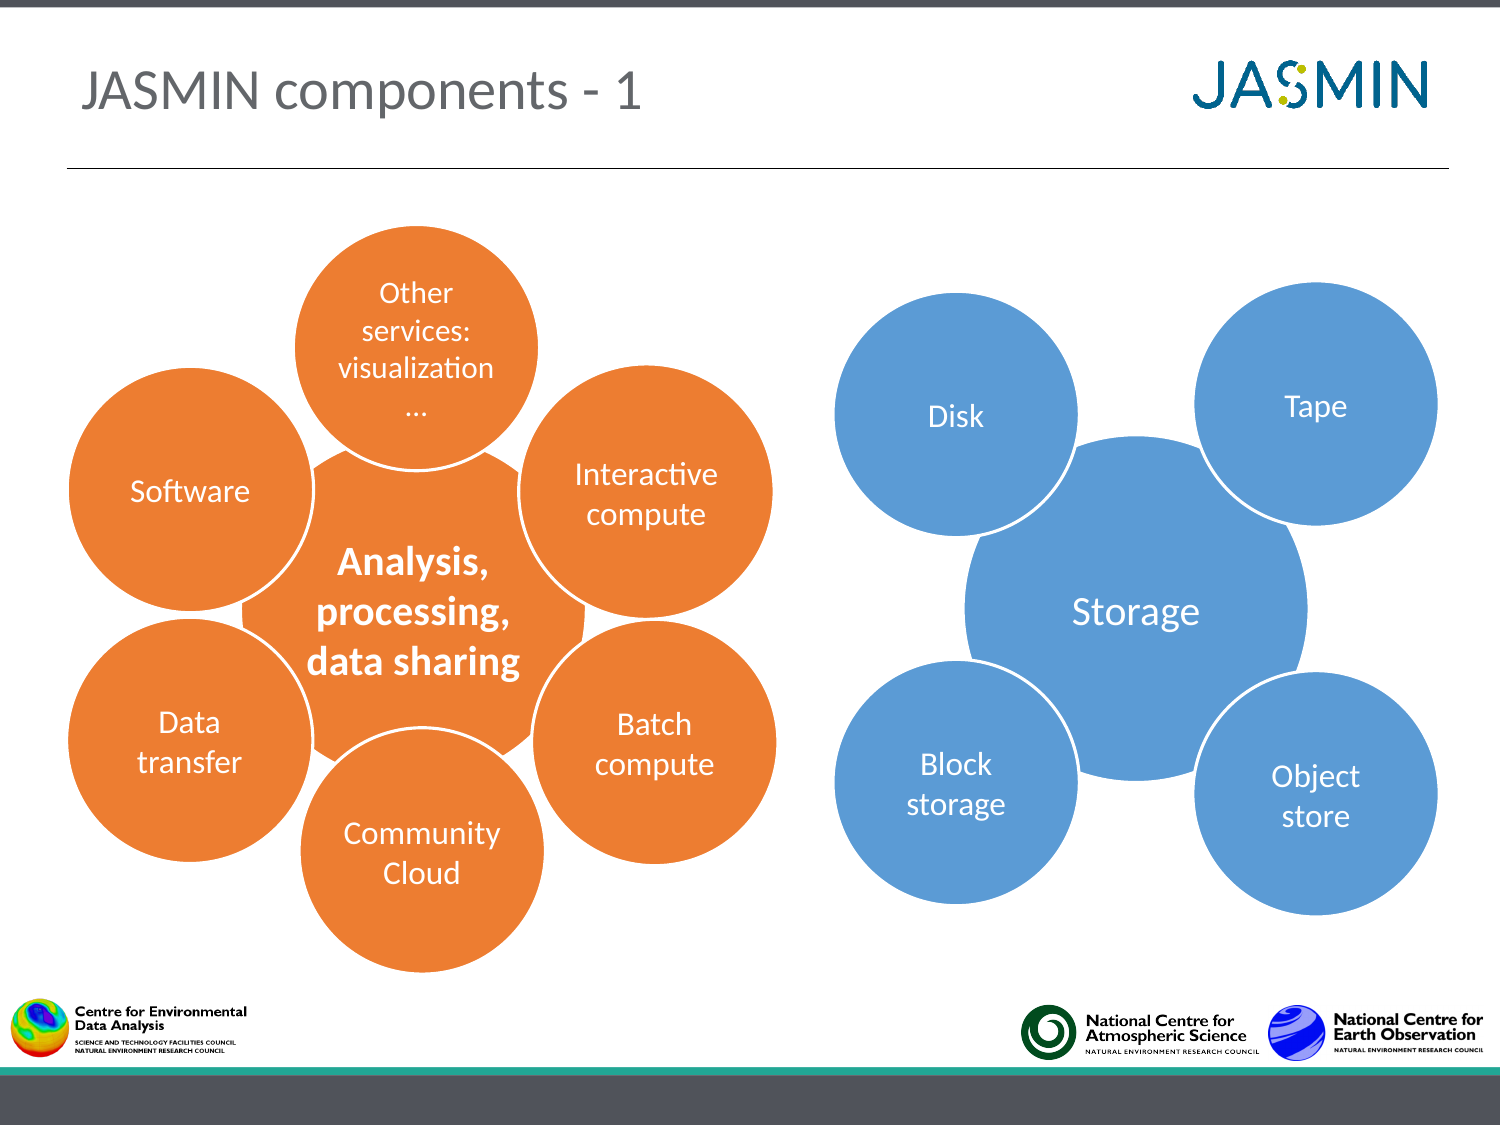

# JASMIN components - 1
Other services: visualization
…
Tape
Disk
Interactive compute
Software
Storage
Analysis, processing, data sharing
Data transfer
Batch compute
Block storage
Object store
Community Cloud